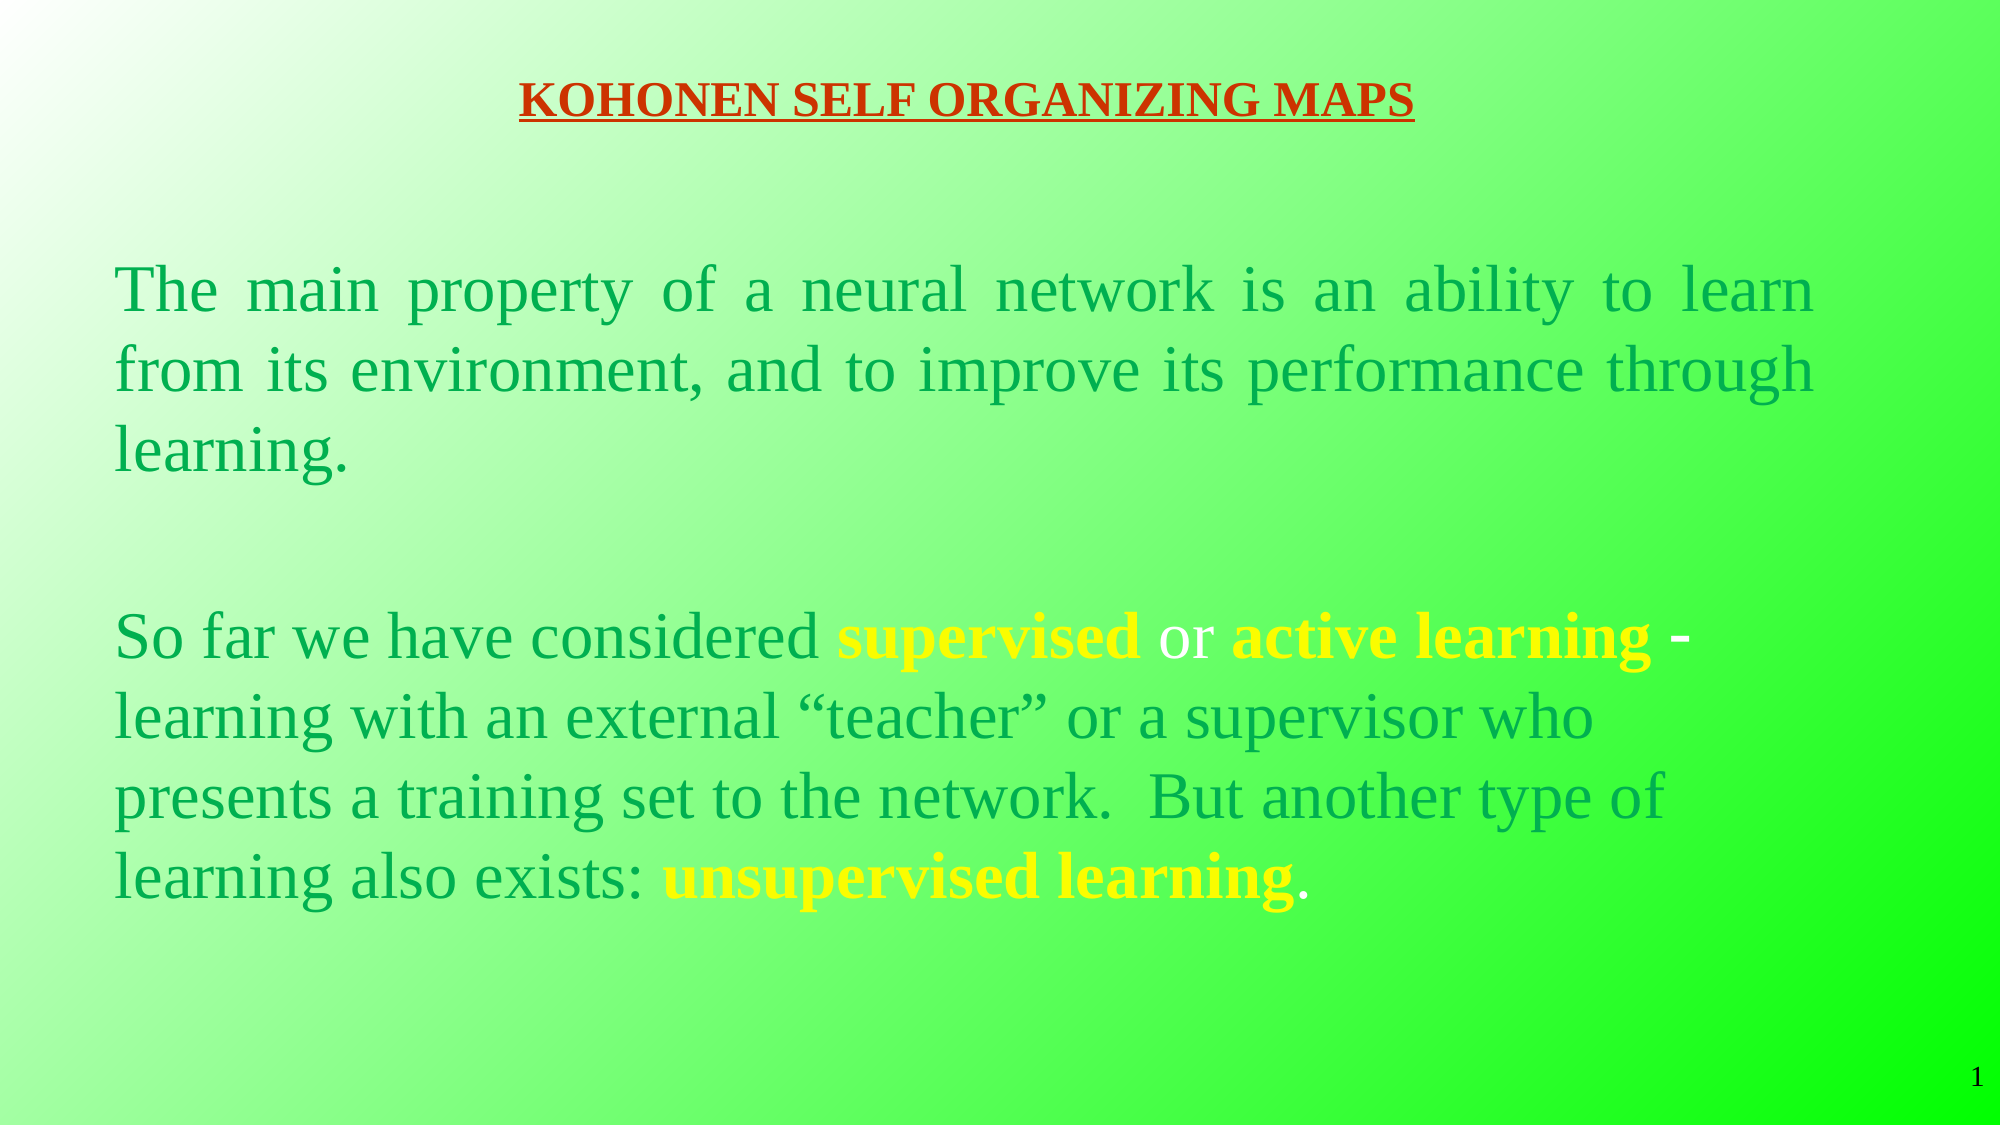

# KOHONEN SELF ORGANIZING MAPS
The main property of a neural network is an ability to learn from its environment, and to improve its performance through learning.

So far we have considered supervised or active learning − learning with an external “teacher” or a supervisor who presents a training set to the network.  But another type of learning also exists: unsupervised learning.

1